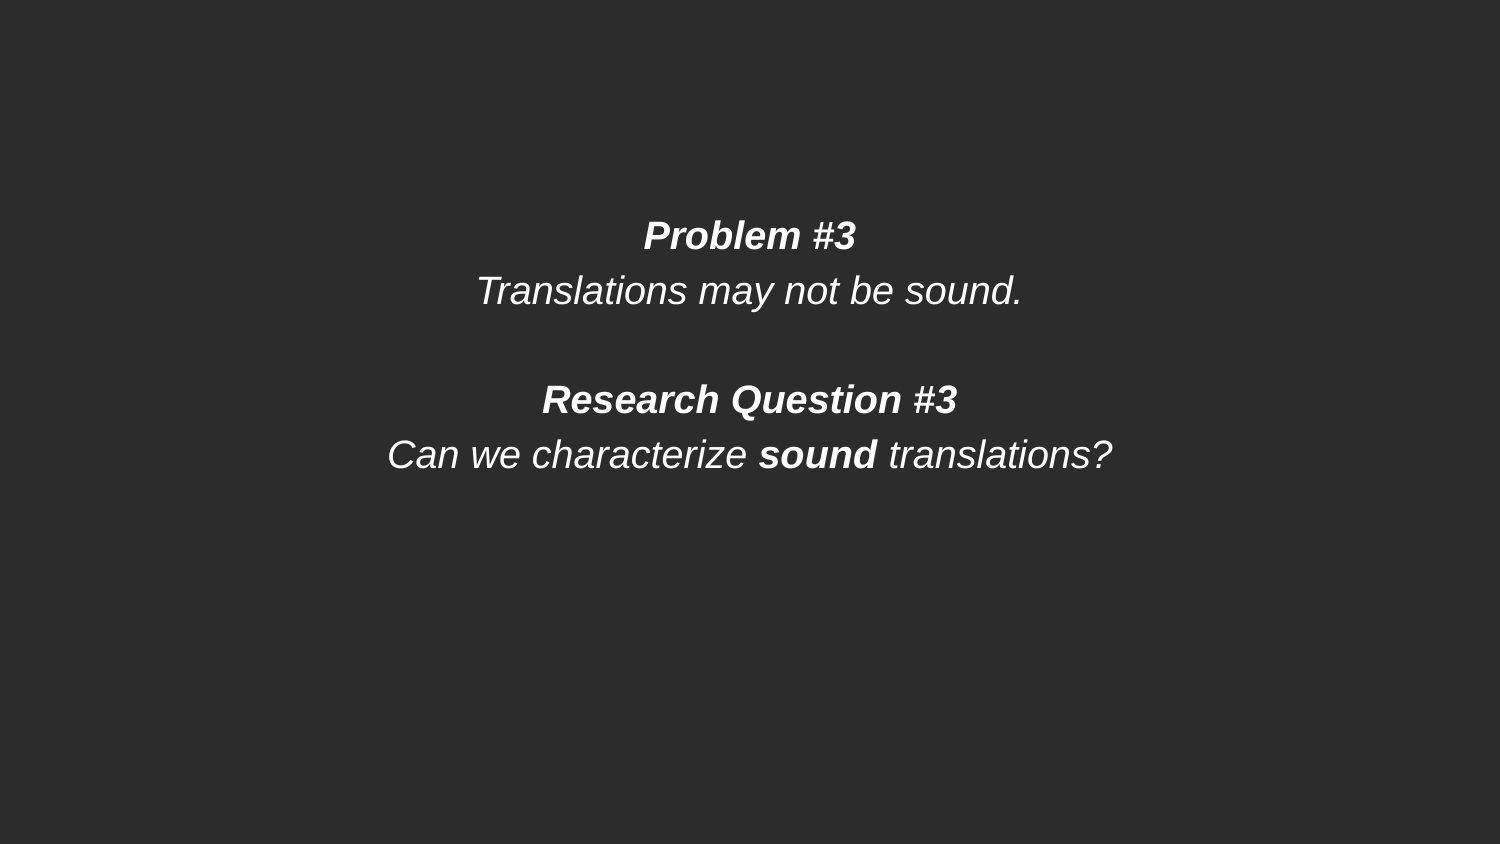

Problem #3
Translations may not be sound.

Research Question #3
Can we characterize sound translations?